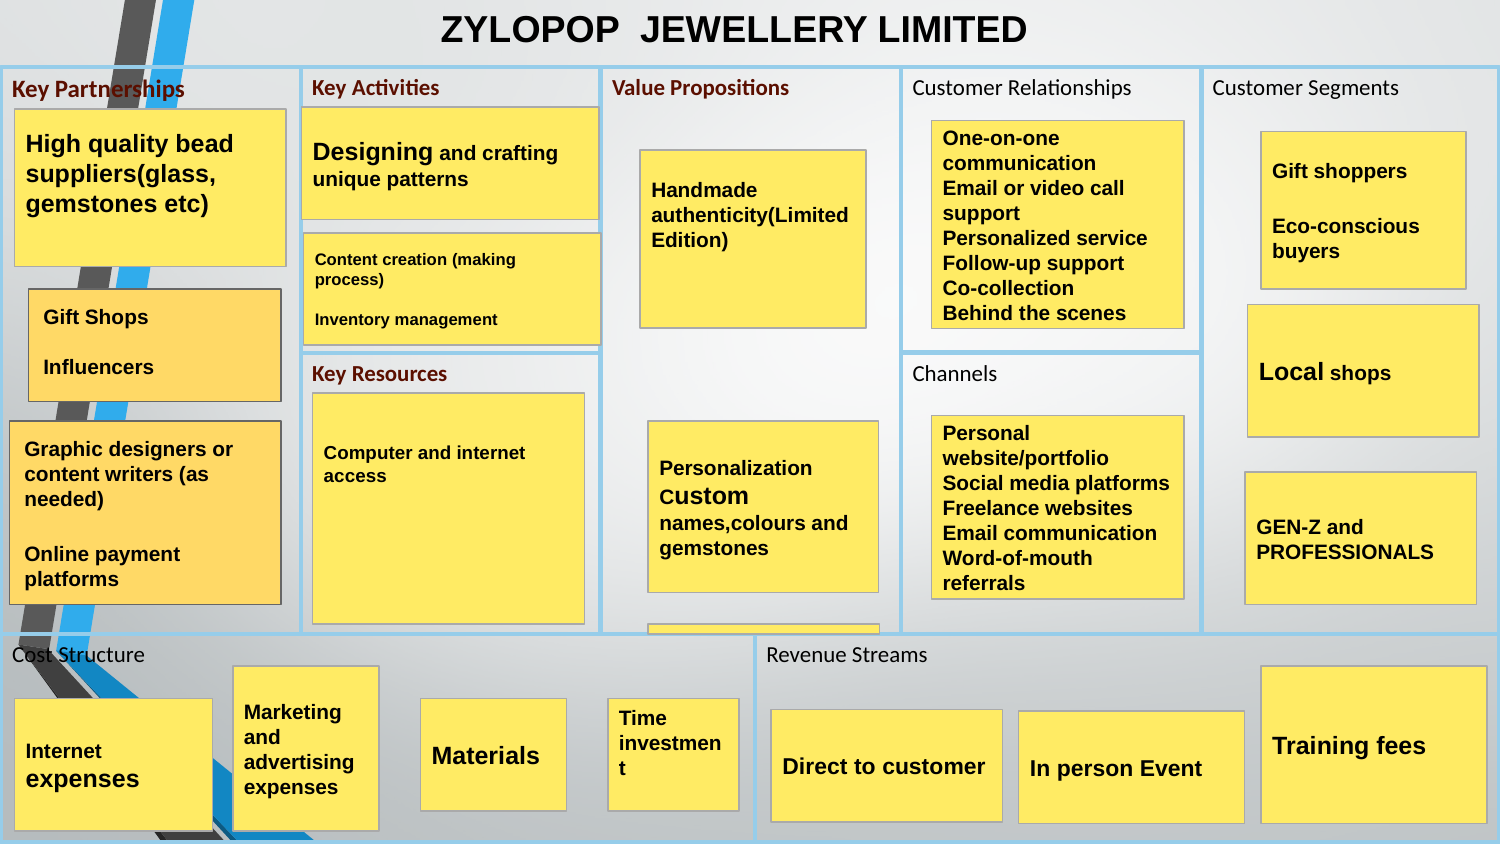

# ZYLOPOP  JEWELLERY LIMITED
Key Partnerships
Key Activities
Customer Segments
Customer Relationships
Value Propositions

Designing and crafting unique patterns

High quality bead suppliers(glass, gemstones etc)

One-on-one communication
Email or video call support
Personalized service
Follow-up support
Co-collection
Behind the scenes
Gift shoppers

Eco-conscious buyers
Handmade authenticity(Limited Edition)

Content creation (making process)

Inventory management
Gift Shops

Influencers

Local shops
Channels
Key Resources
Computer and internet access

Personal website/portfolio
Social media platforms
Freelance websites
Email communication
Word-of-mouth referrals
Graphic designers or content writers (as needed)

Online payment platforms
Personalization
Custom names,colours and gemstones
GEN-Z and PROFESSIONALS

Cost Structure
Revenue Streams
Marketing and advertising expenses
Training fees
Internet expenses
Materials
Time investment

Direct to customer
In person Event